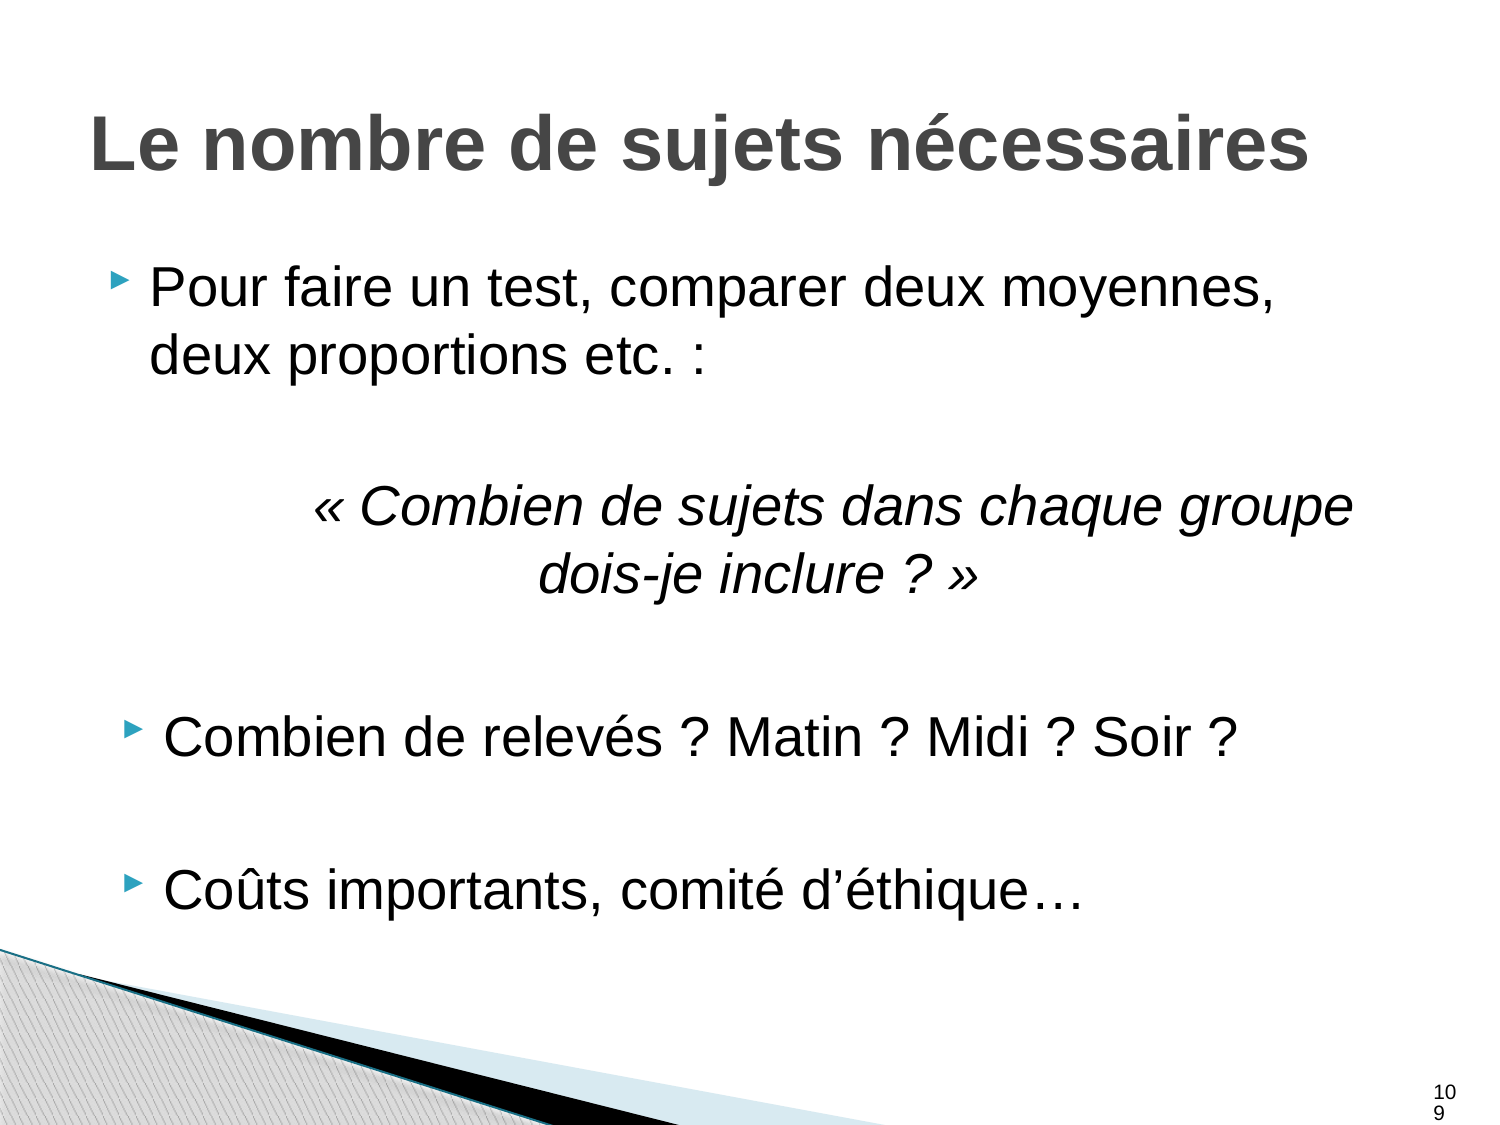

# Le nombre de sujets nécessaires
Pour faire un test, comparer deux moyennes, deux proportions etc. :

	« Combien de sujets dans chaque groupe dois-je inclure ? »

Combien de relevés ? Matin ? Midi ? Soir ?

Coûts importants, comité d’éthique…

109